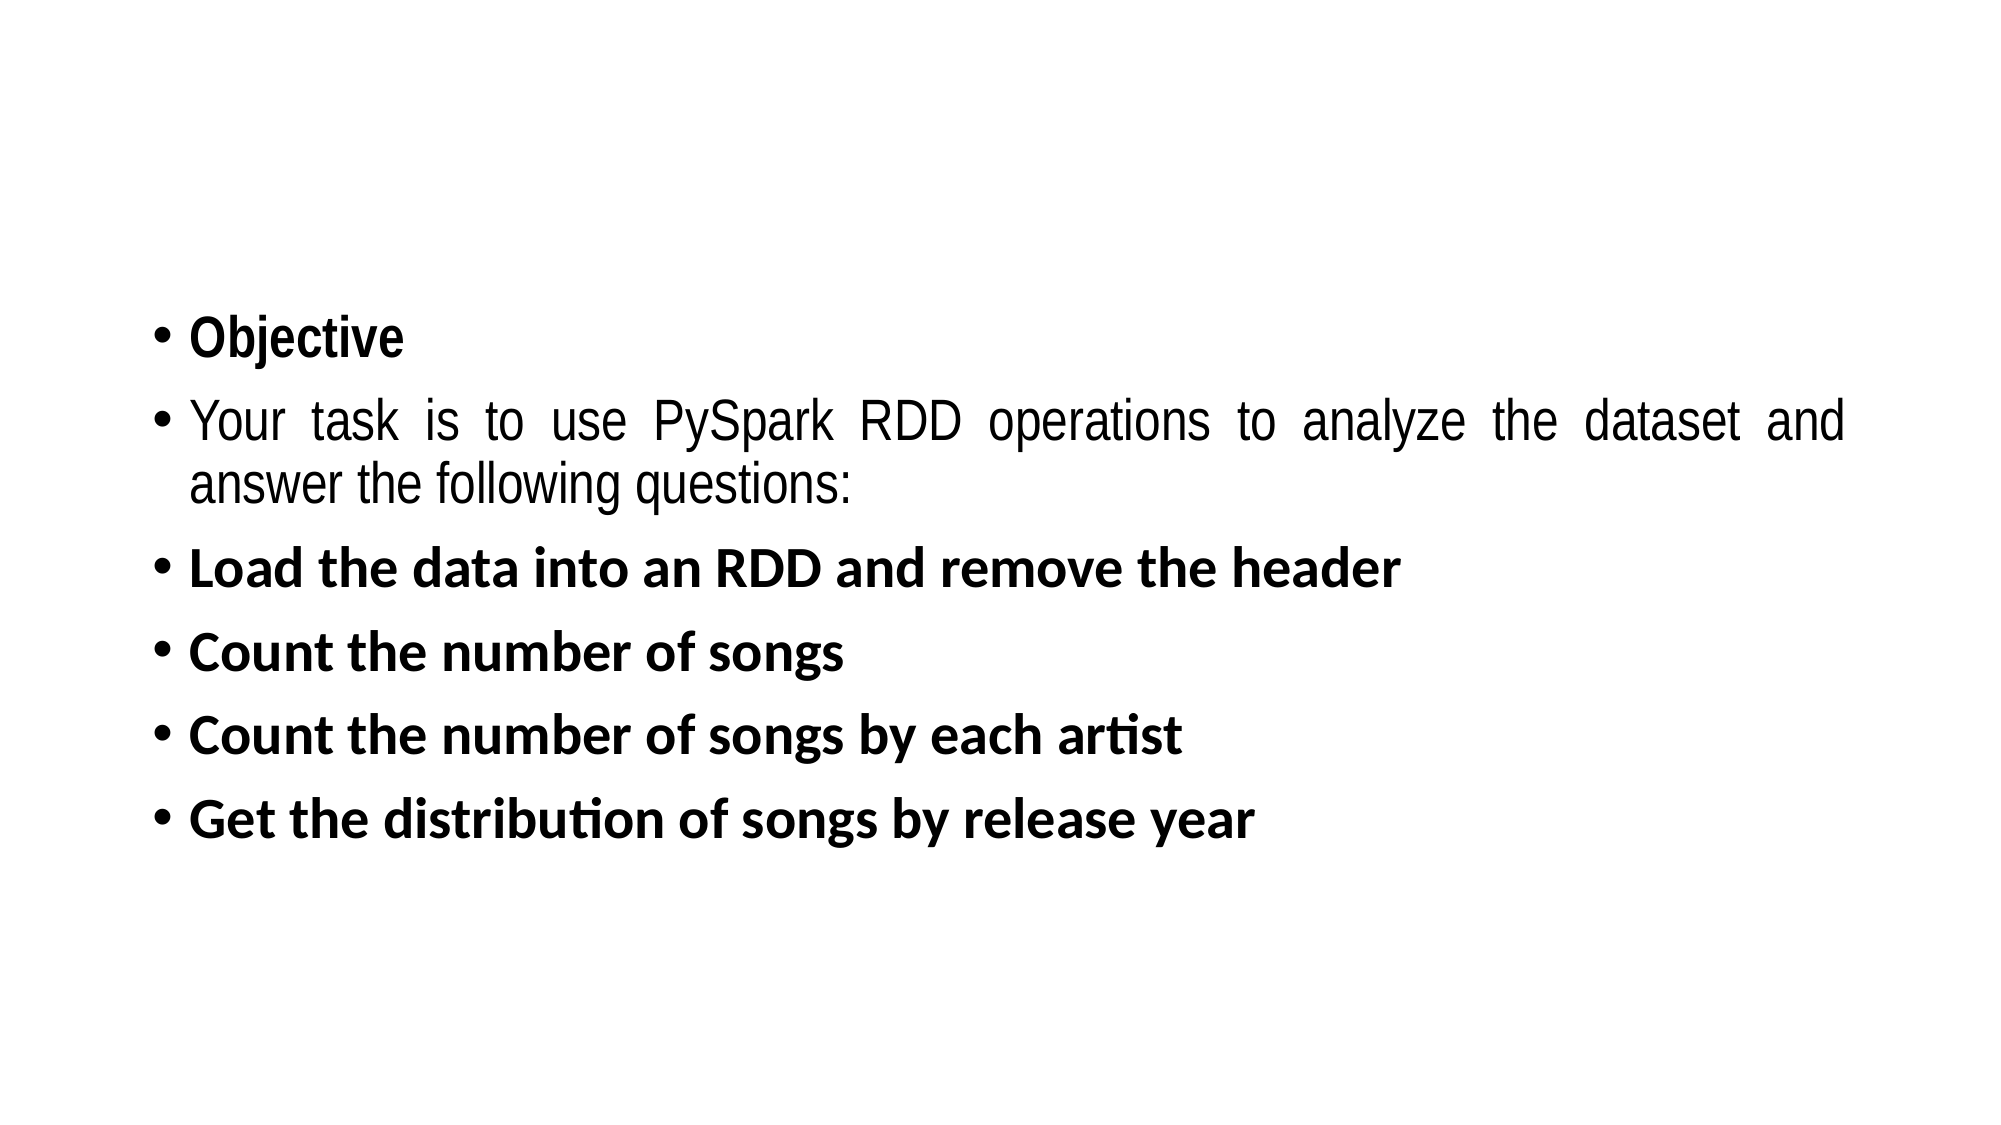

#
Objective
Your task is to use PySpark RDD operations to analyze the dataset and answer the following questions:
Load the data into an RDD and remove the header
Count the number of songs
Count the number of songs by each artist
Get the distribution of songs by release year